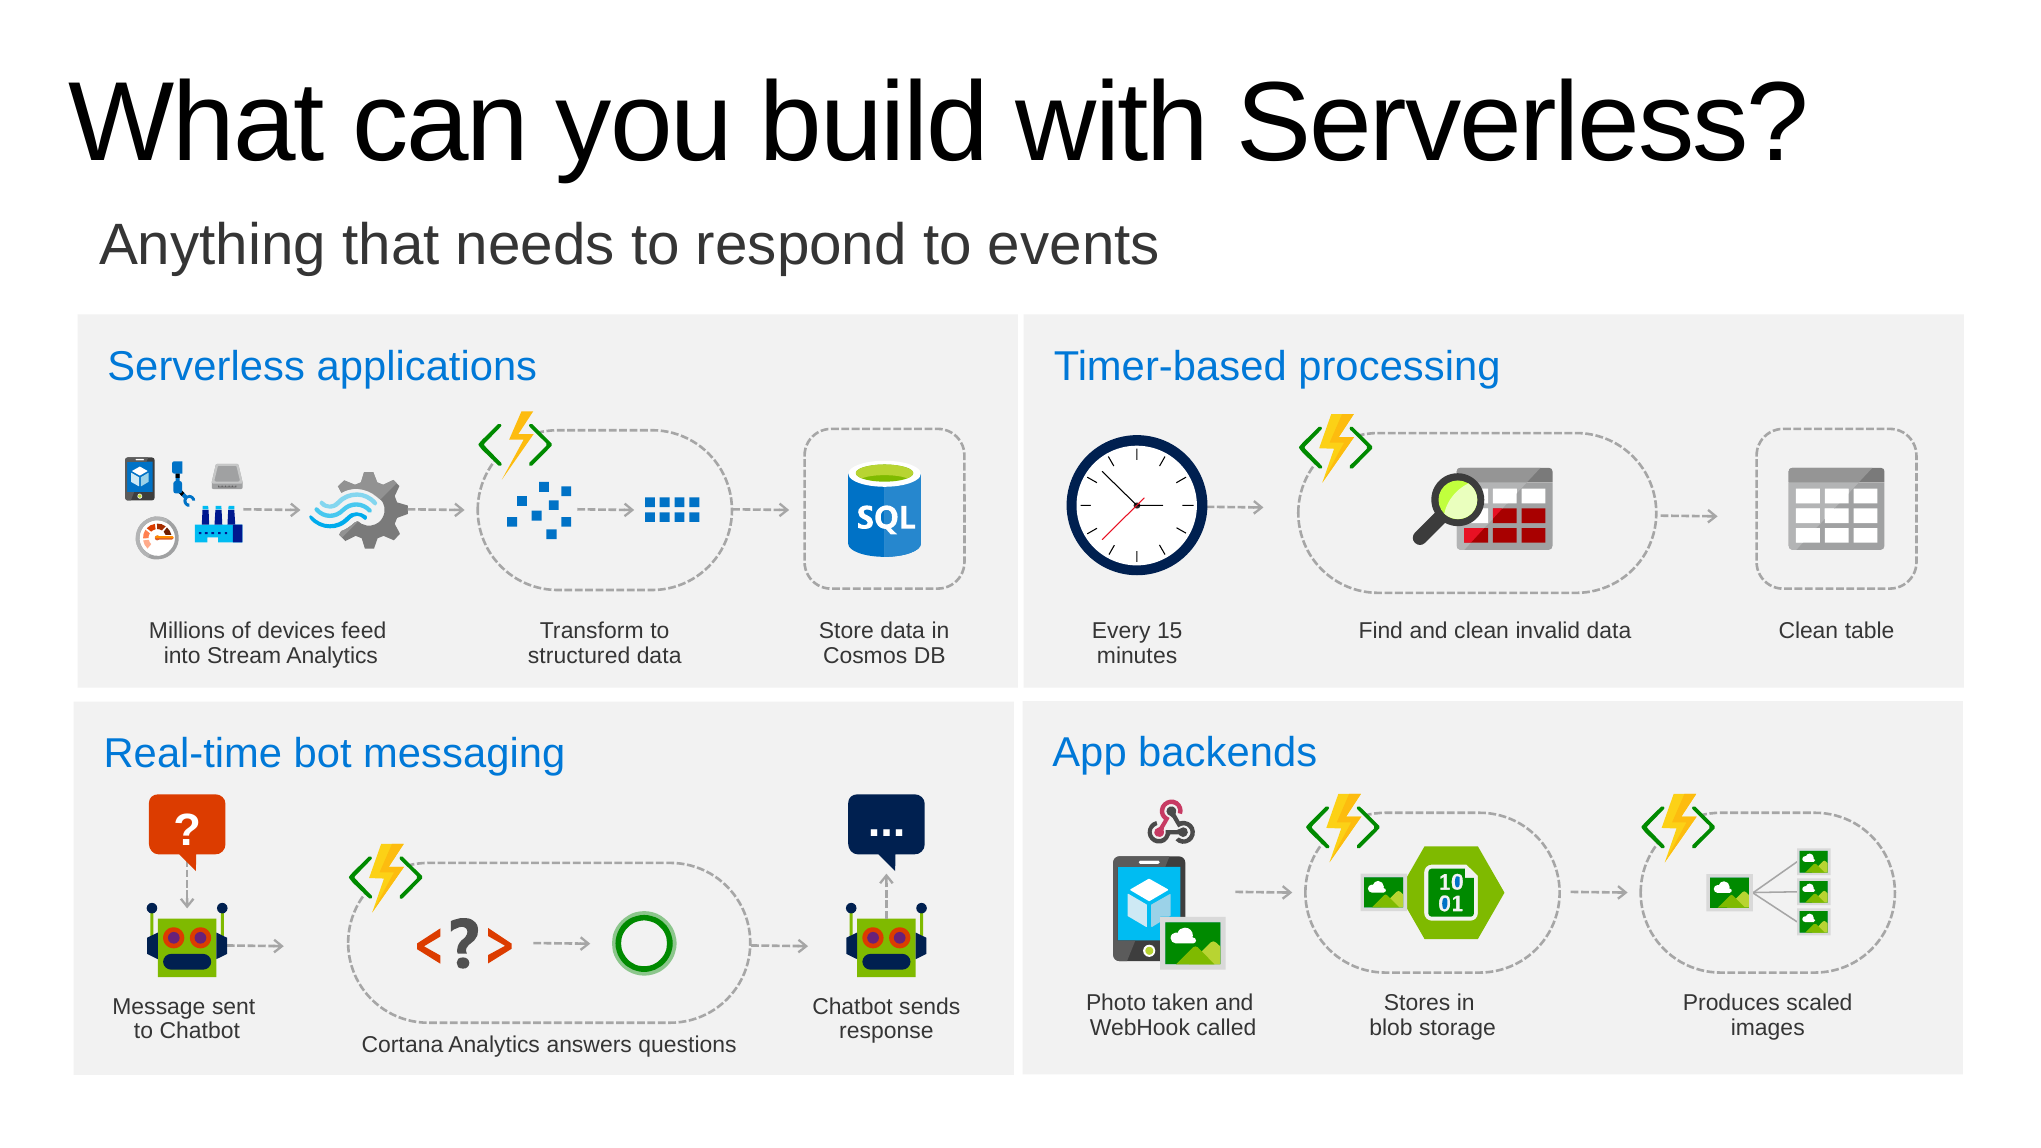

# What can you build with Serverless?
Anything that needs to respond to events
Serverless applications

Millions of devices feed
into Stream Analytics
Transform to
structured data
Store data in
Cosmos DB
Timer-based processing

Every 15
minutes
Find and clean invalid data
Clean table
App backends

Photo taken and
WebHook called
Stores in
blob storage
Produces scaled
images
Real-time bot messaging
...

?

Message sent
to Chatbot
Chatbot sends
response
Cortana Analytics answers questions